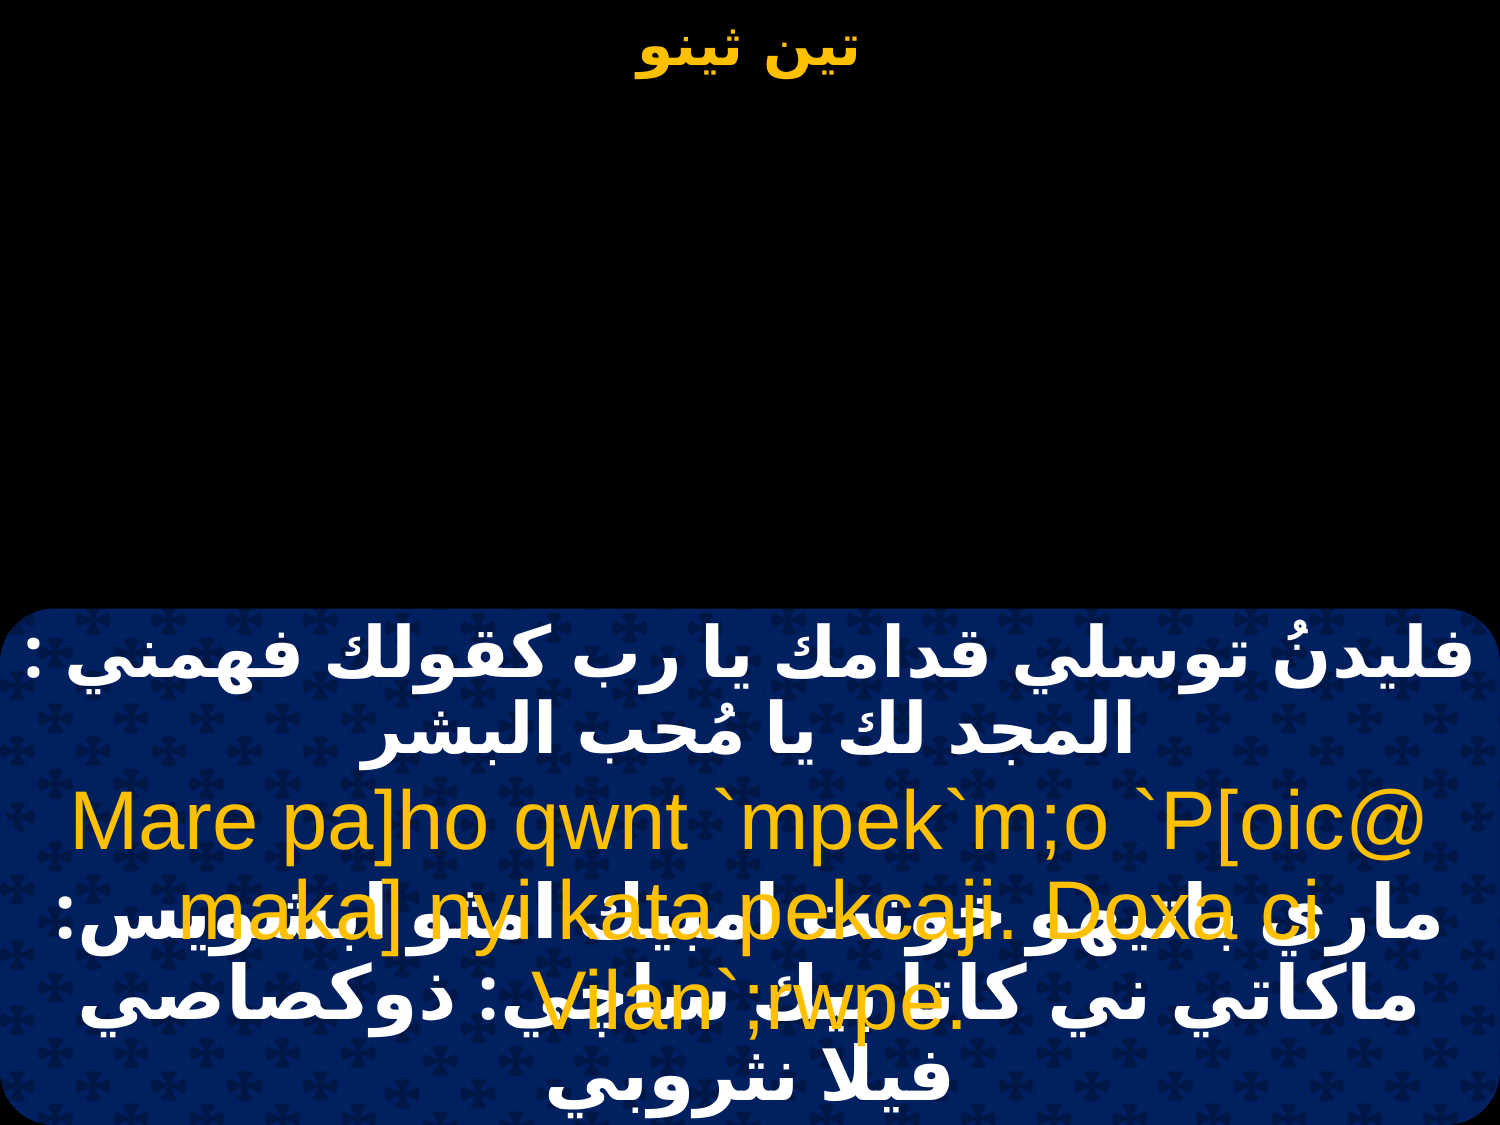

#
فليدنُ توسلي قدامك يا رب كقولك فهمني : المجد لك يا مُحب البشر
Mare pa]ho qwnt `mpek`m;o `P[oic@ maka] nyi kata pekcaji. Doxa ci Vilan`;rwpe.
ماري باتيهو خونت امبيك امثو ابشويس: ماكاتي ني كاتا بيك ساچي: ذوكصاصي فيلا نثروبي